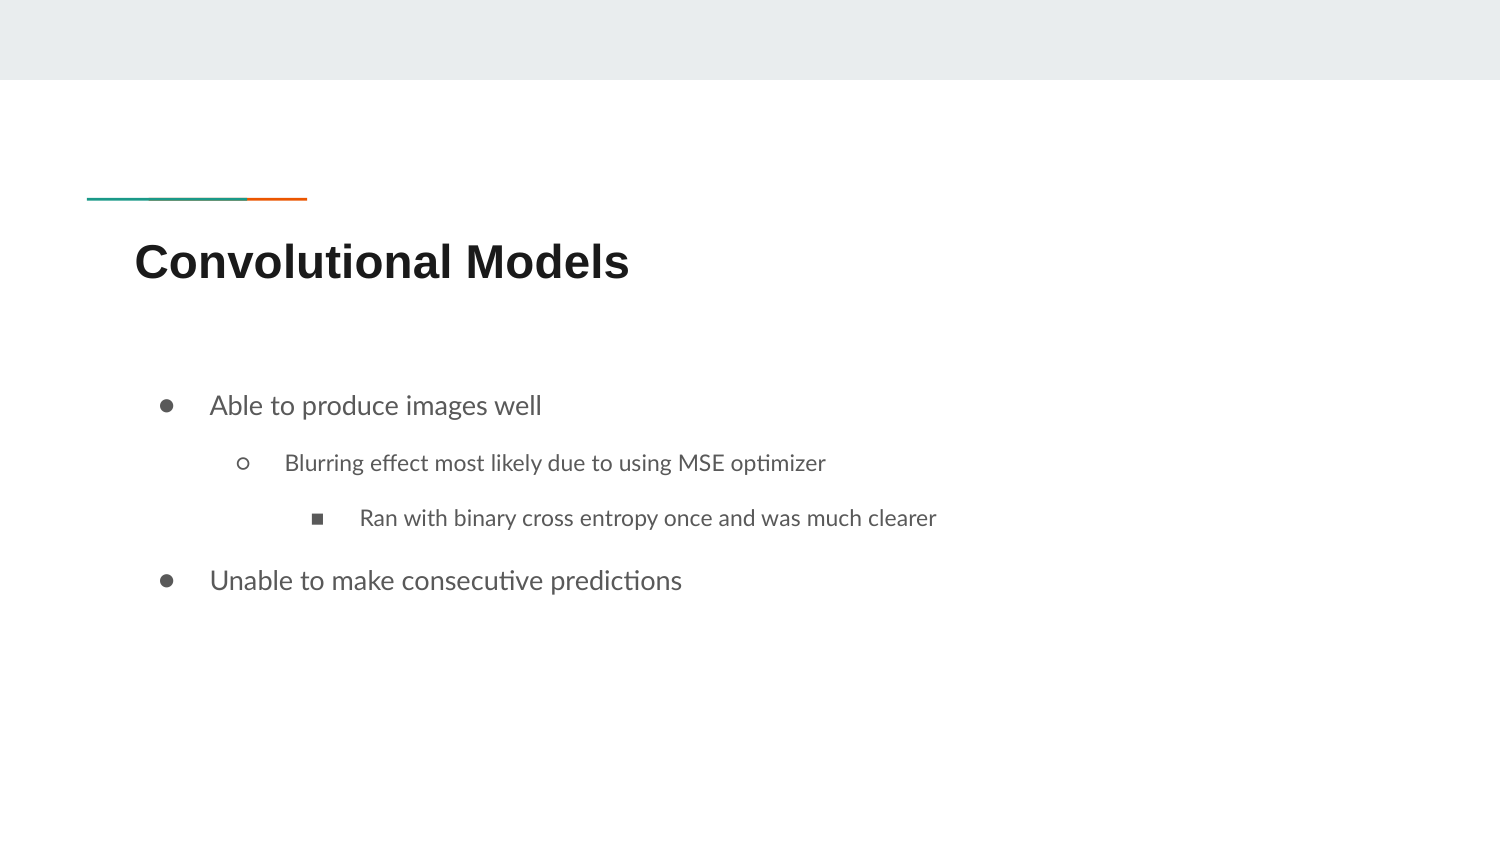

# Convolutional Models
Able to produce images well
Blurring effect most likely due to using MSE optimizer
Ran with binary cross entropy once and was much clearer
Unable to make consecutive predictions